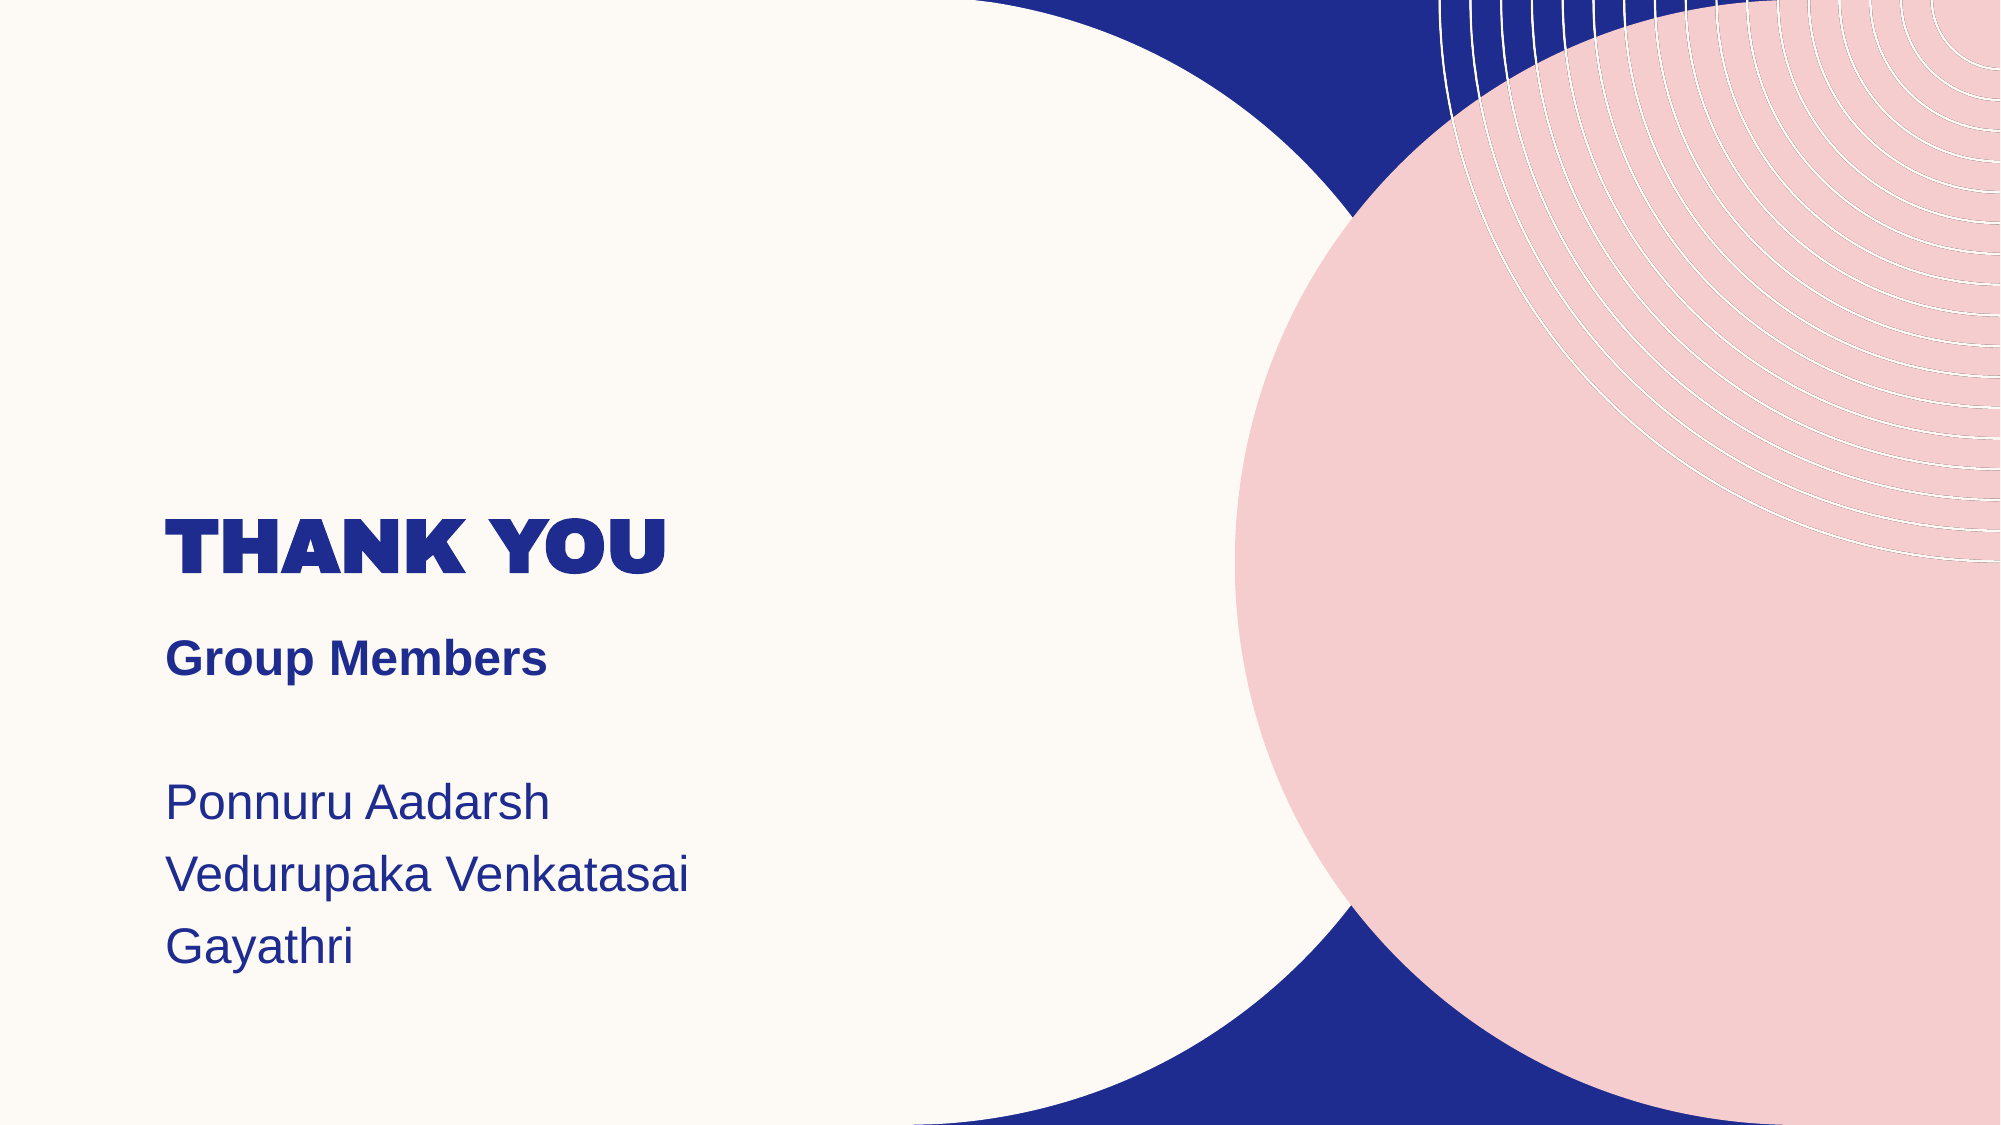

# Thank you
Group Members

Ponnuru Aadarsh
Vedurupaka Venkatasai
Gayathri